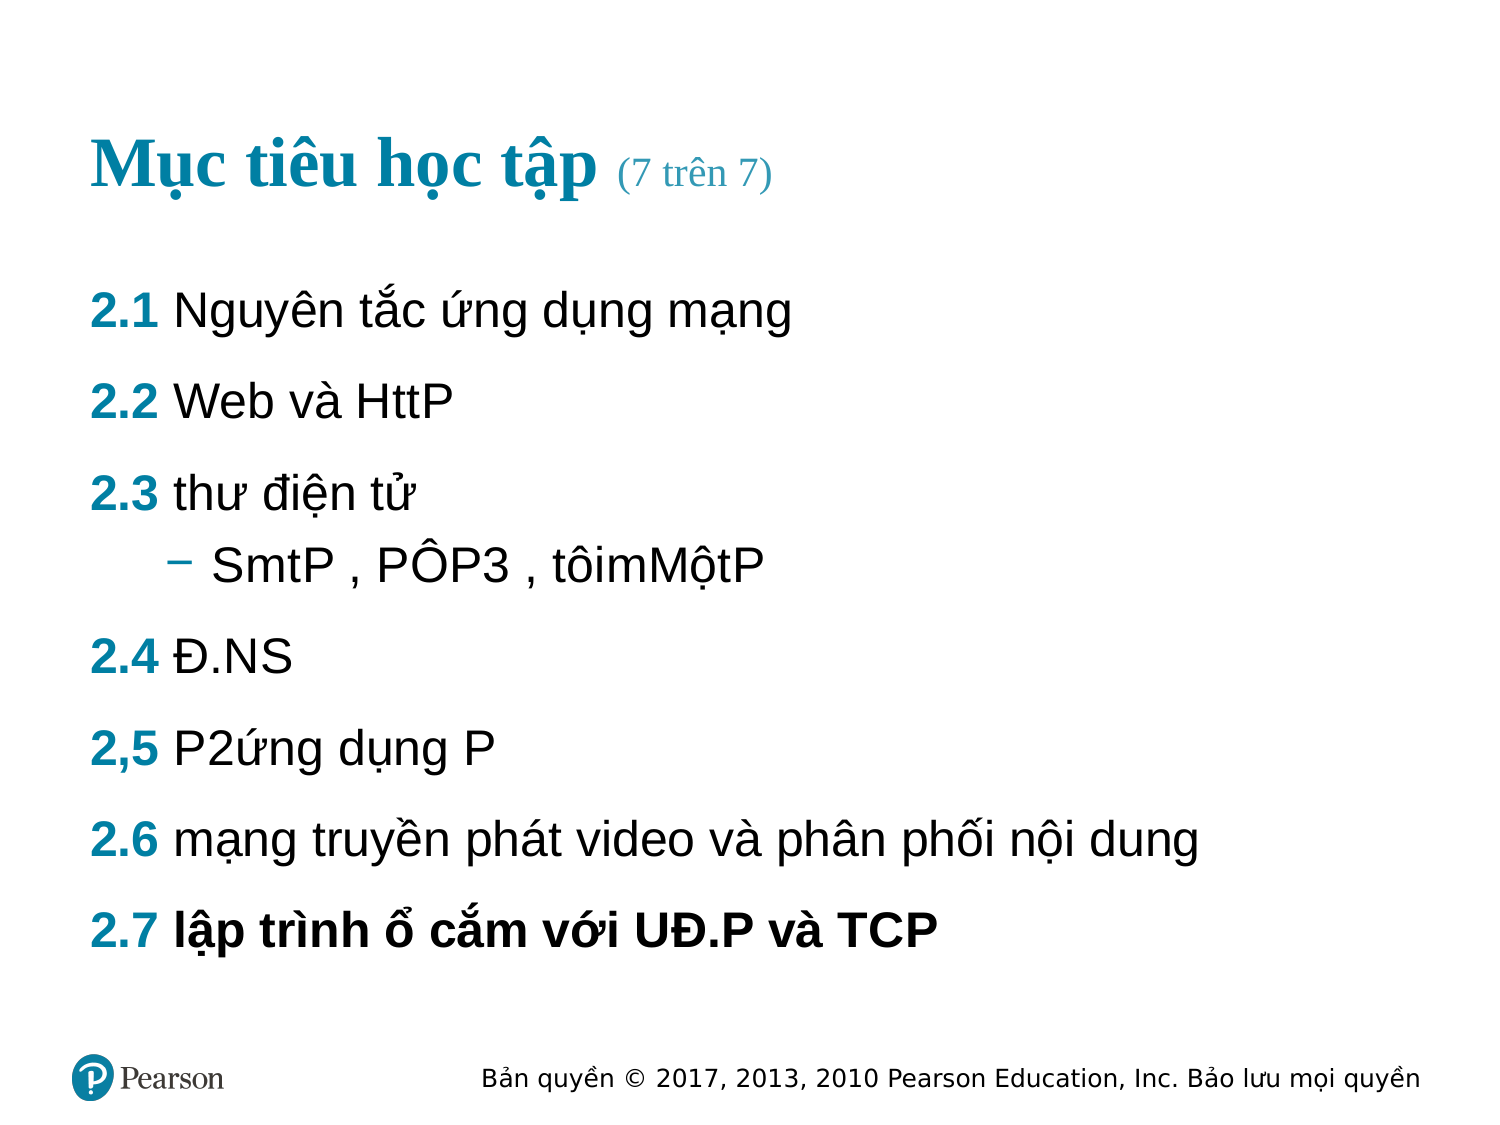

# Mục tiêu học tập (7 trên 7)
2.1 Nguyên tắc ứng dụng mạng
2.2 Web và H t t P
2.3 thư điện tử
S m t P , P Ô P3 , tôi m Một P
2.4 Đ. N S
2,5 P 2 ứng dụng P
2.6 mạng truyền phát video và phân phối nội dung
2.7 lập trình ổ cắm với U Đ. P và T C P